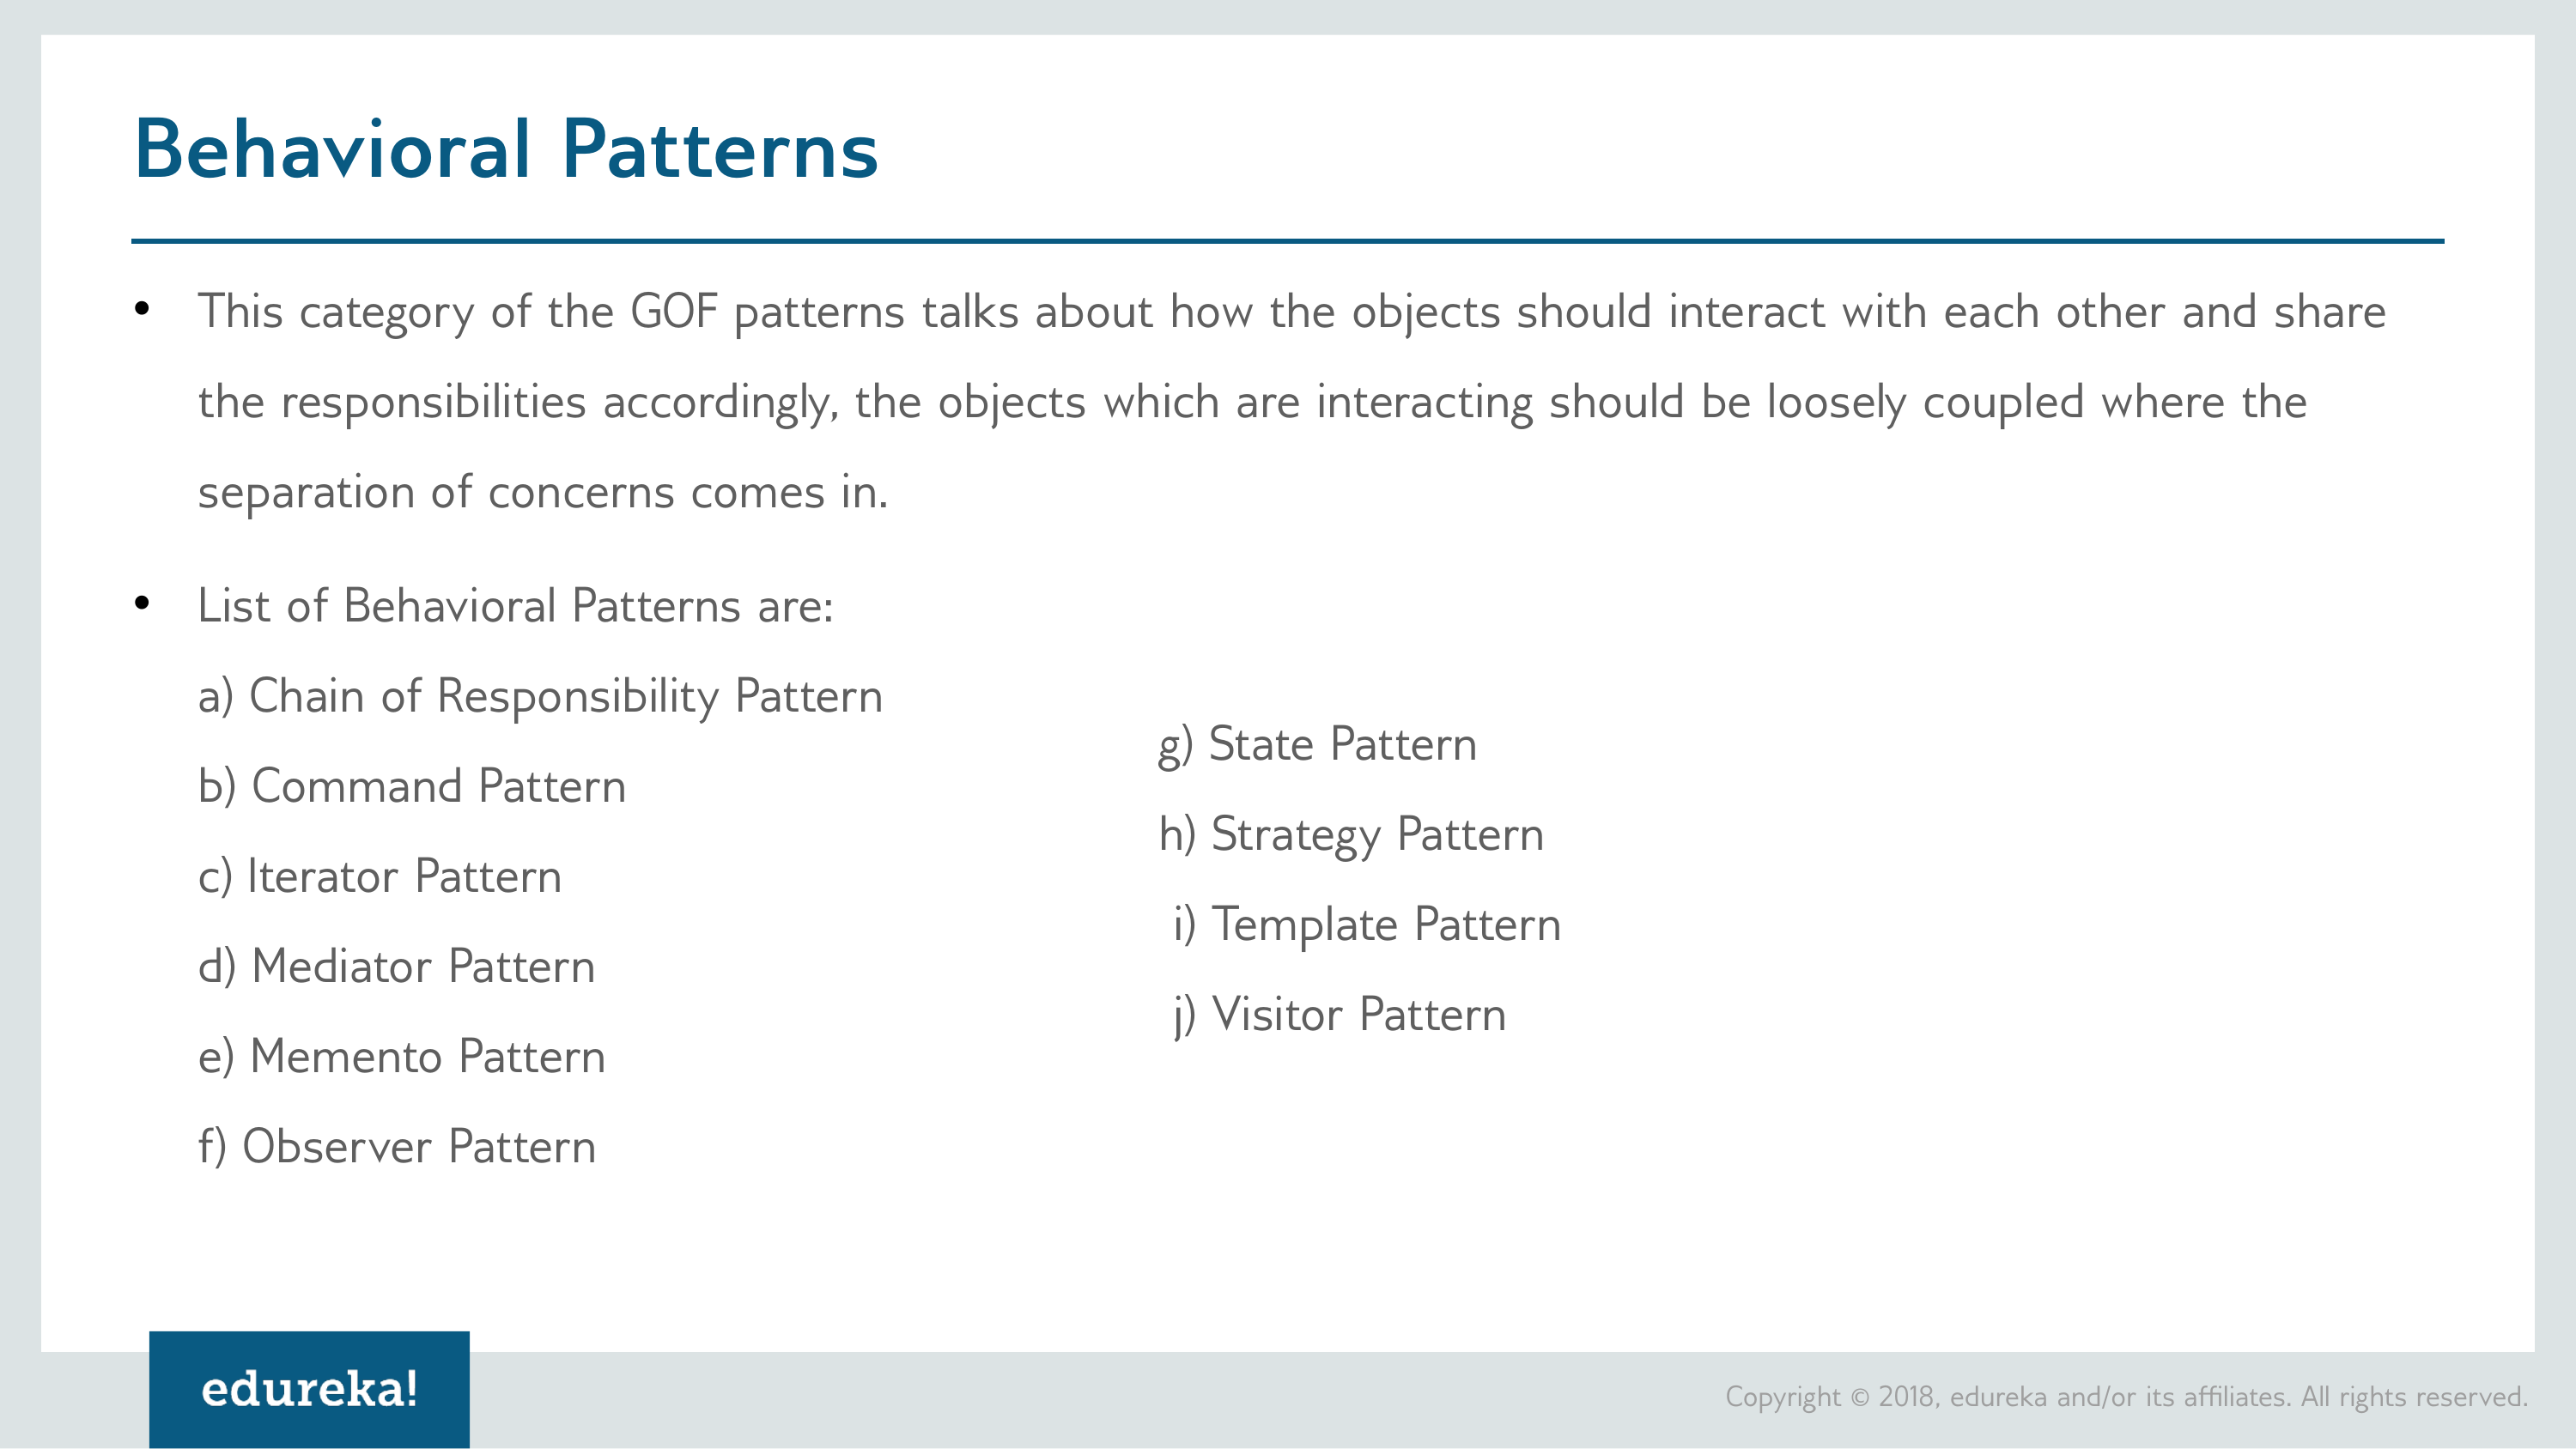

# Behavioral Patterns
This category of the GOF patterns talks about how the objects should interact with each other and share the responsibilities accordingly, the objects which are interacting should be loosely coupled where the separation of concerns comes in.
List of Behavioral Patterns are:
a) Chain of Responsibility Pattern
b) Command Pattern
c) Iterator Pattern
d) Mediator Pattern
e) Memento Pattern
f) Observer Pattern
g) State Pattern
h) Strategy Pattern
 i) Template Pattern
 j) Visitor Pattern